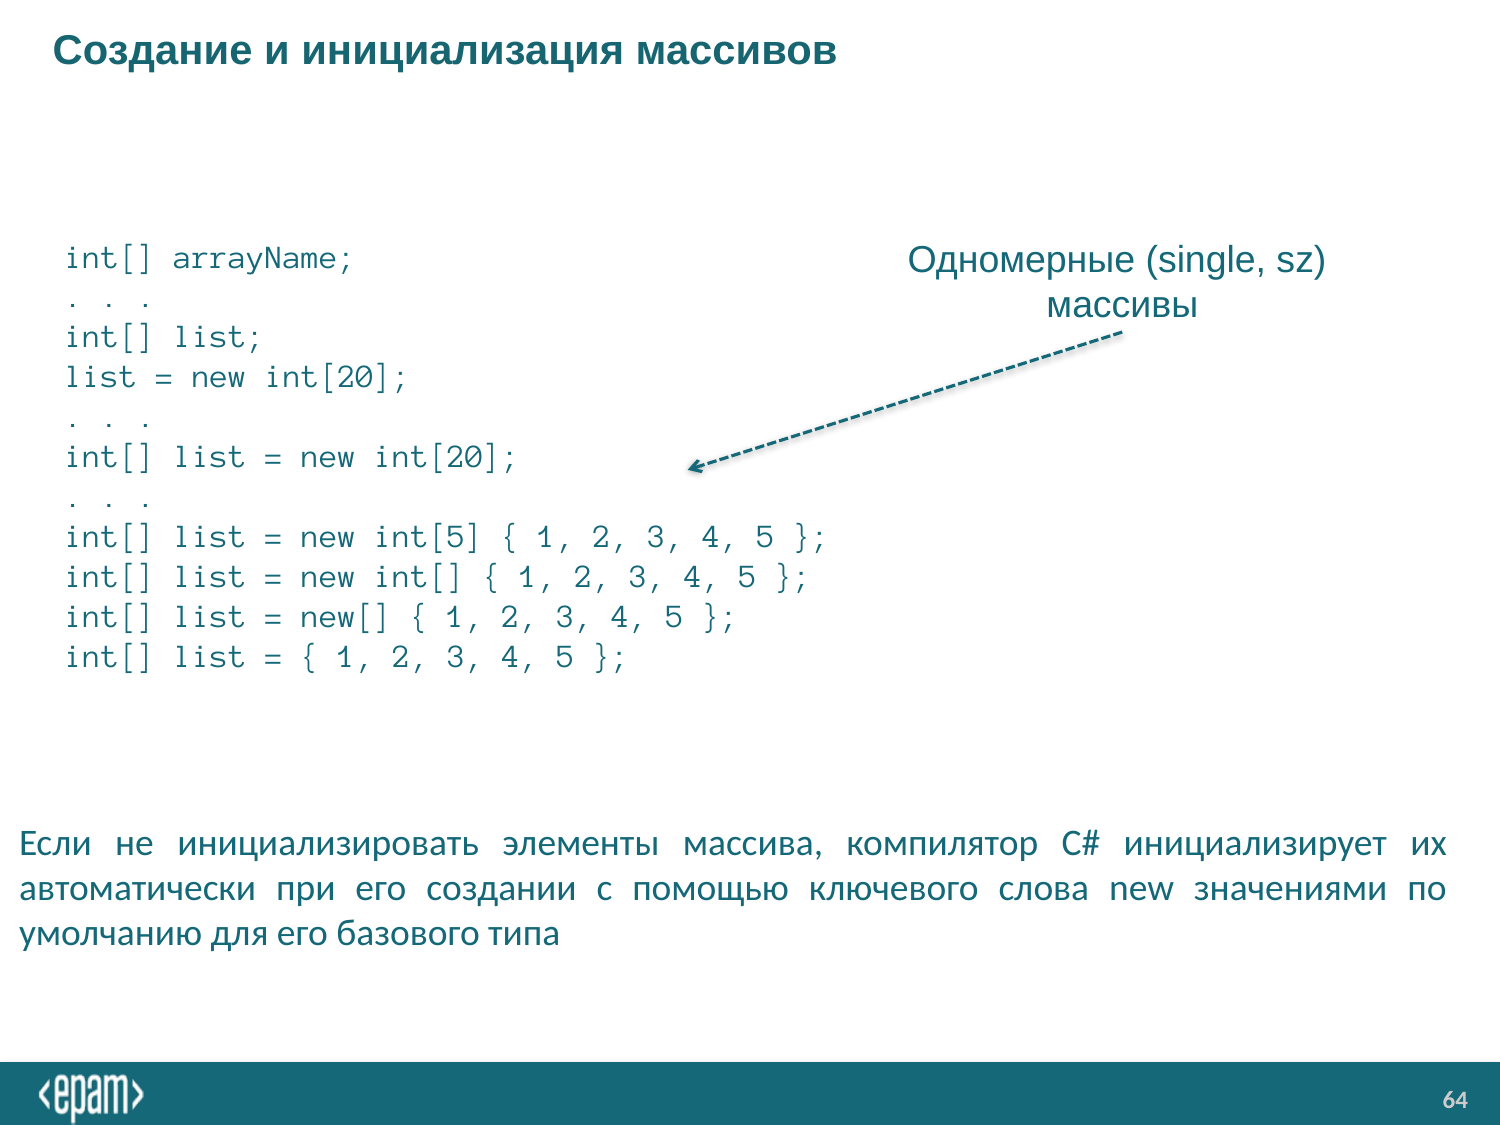

# Создание и инициализация массивов

int[] arrayName;
. . .
int[] list;
list = new int[20];
. . .
int[] list = new int[20];
. . .
int[] list = new int[5] { 1, 2, 3, 4, 5 };
int[] list = new int[] { 1, 2, 3, 4, 5 };
int[] list = new[] { 1, 2, 3, 4, 5 };
int[] list = { 1, 2, 3, 4, 5 };
Одномерные (single, sz)
массивы
Если не инициализировать элементы массива, компилятор C# инициализирует их автоматически при его создании с помощью ключевого слова new значениями по умолчанию для его базового типа